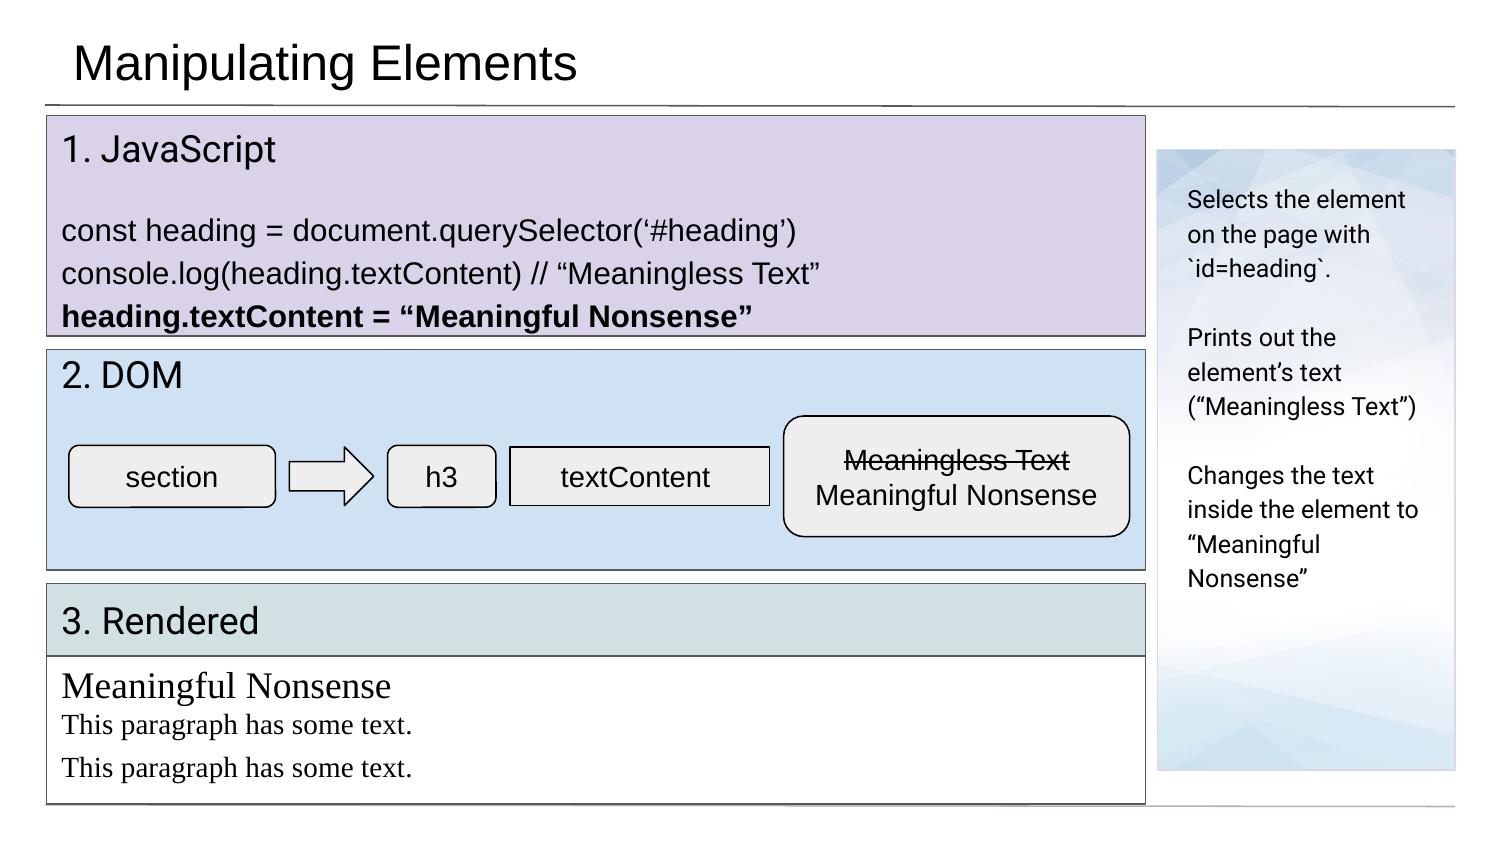

# Manipulating Elements

1. JavaScript

const heading = document.querySelector(‘#heading’)
console.log(heading.textContent) // “Meaningless Text”
heading.textContent = “Meaningful Nonsense”

Selects the element on the page with `id=heading`.

Prints out the element’s text (“Meaningless Text”)

Changes the text inside the element to “Meaningful Nonsense”

2. DOM

Meaningless Text
Meaningful Nonsense
section
h3

textContent
3. Rendered
Meaningful Nonsense
This paragraph has some text.
This paragraph has some text.
3. Rendered